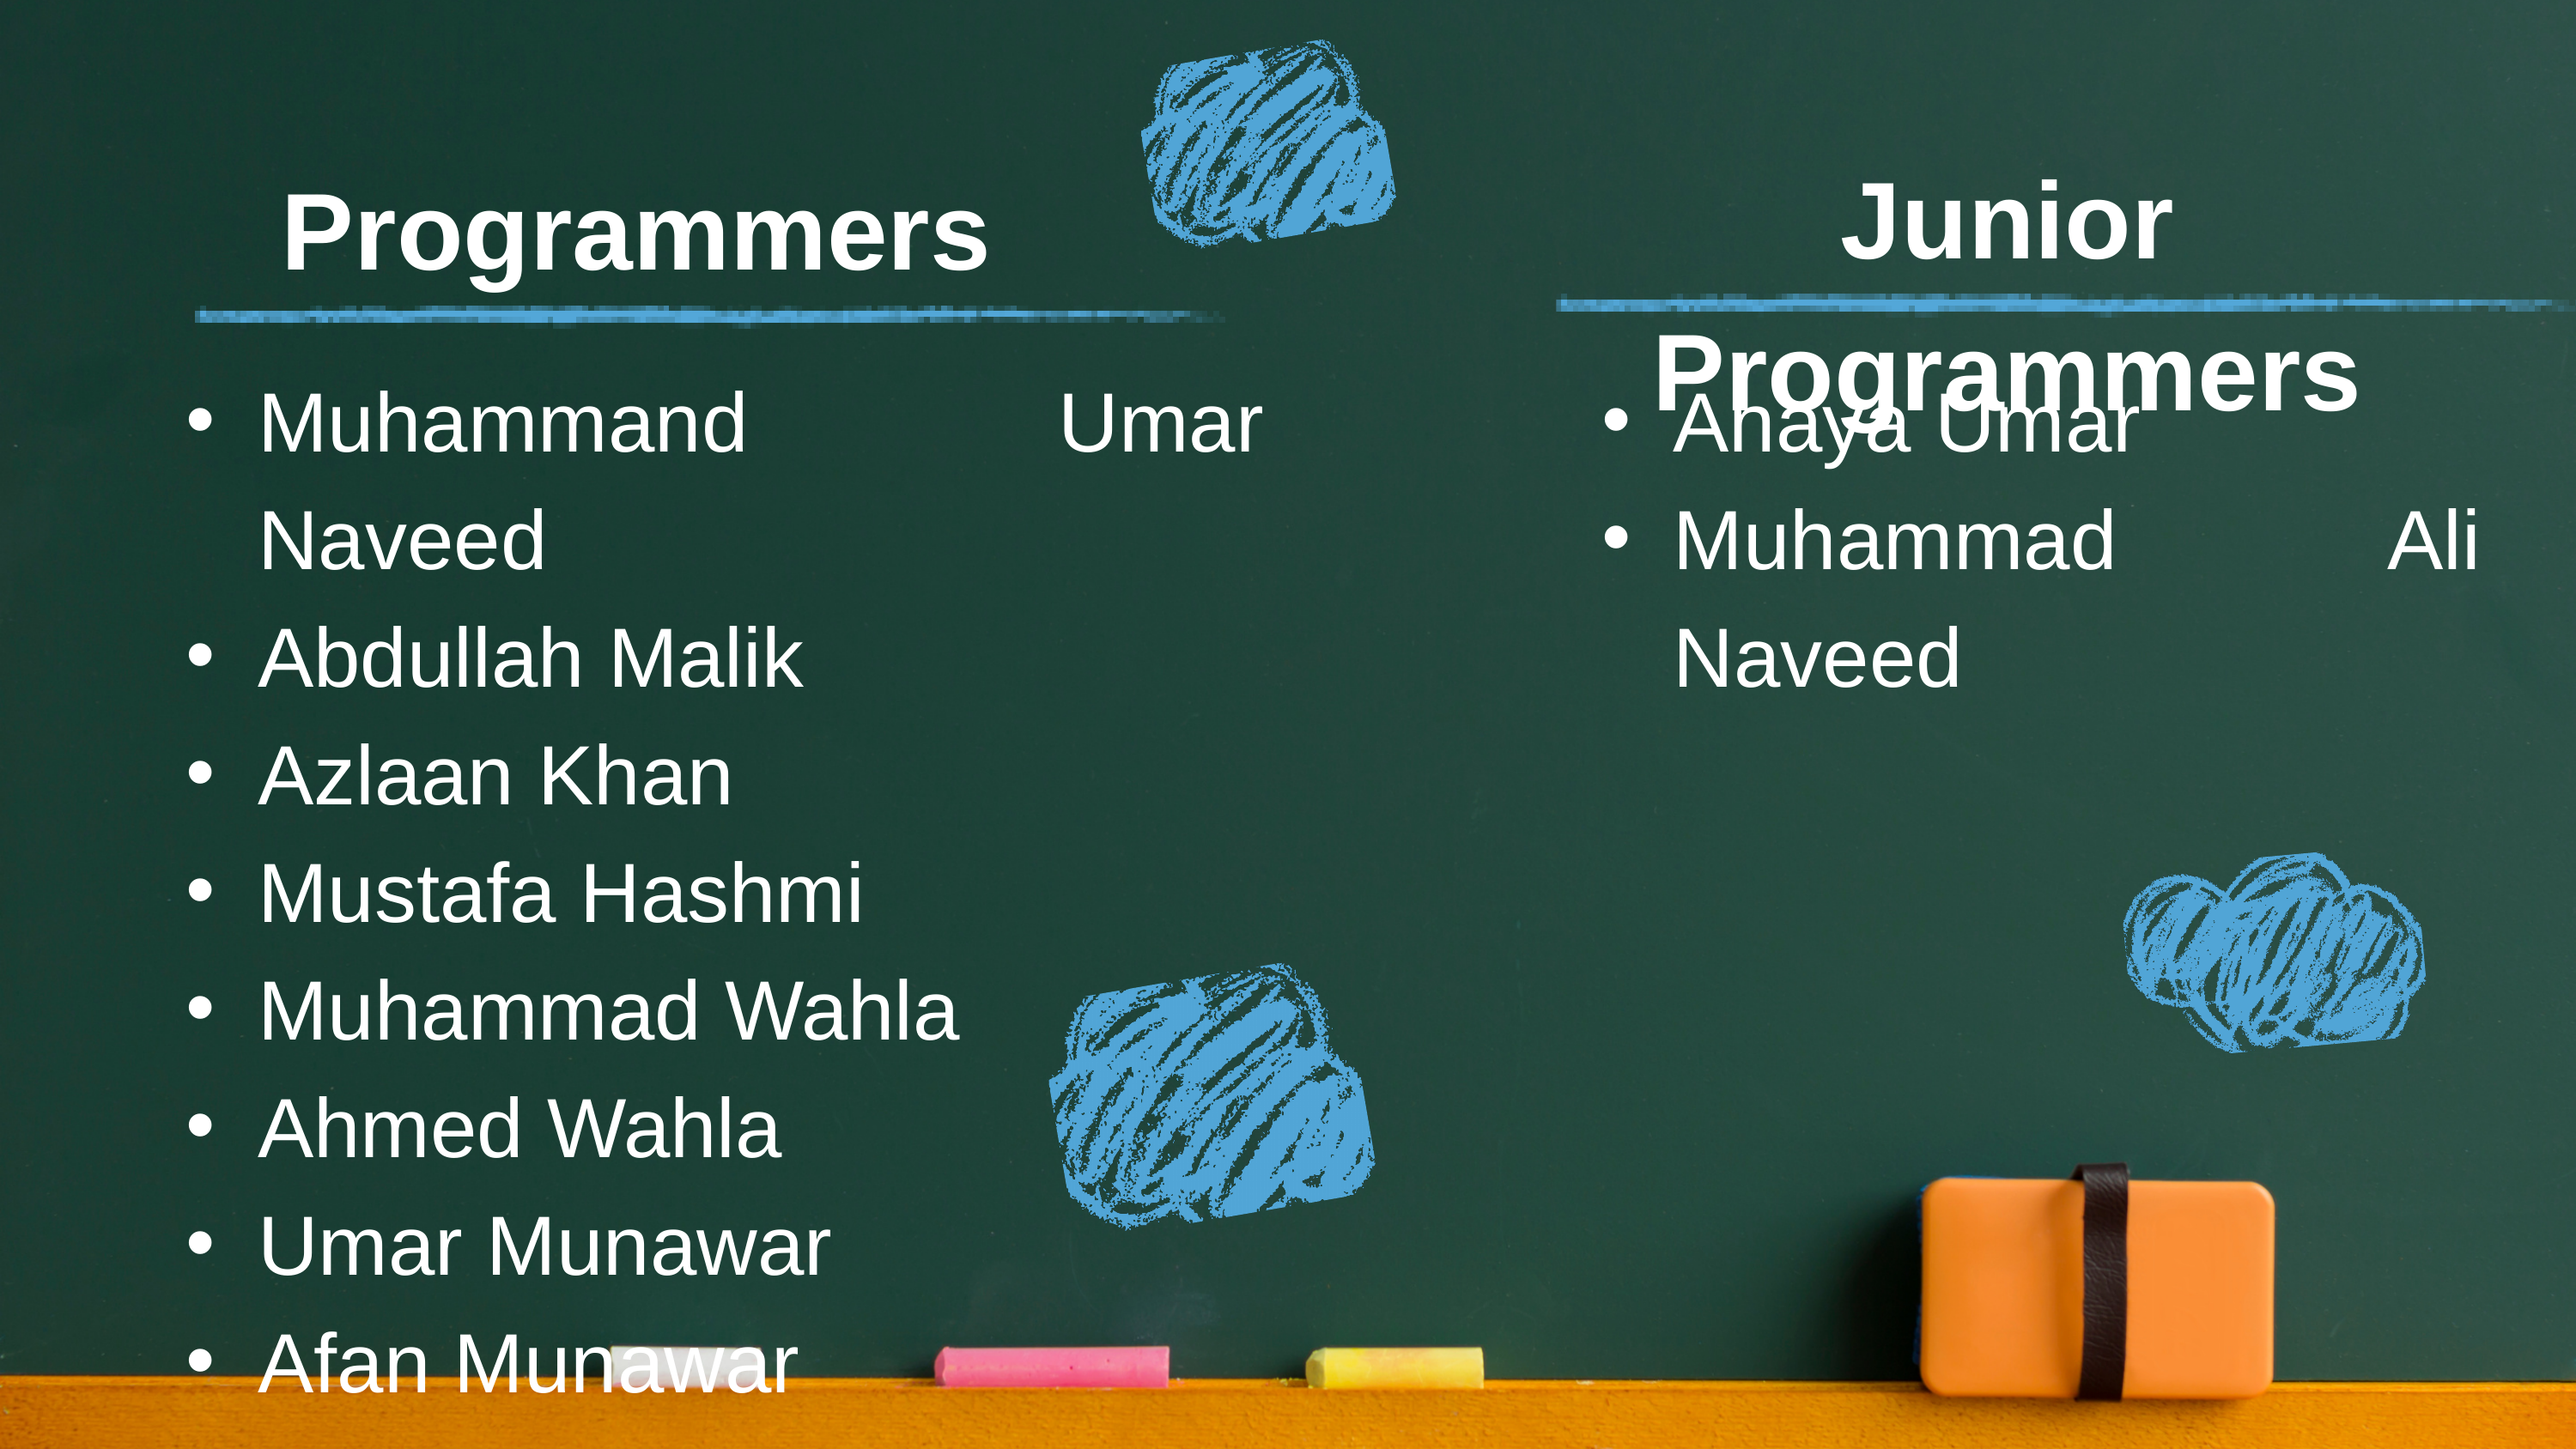

Junior Programmers
Programmers

Muhammand Umar Naveed
Abdullah Malik
Azlaan Khan
Mustafa Hashmi
Muhammad Wahla
Ahmed Wahla
Umar Munawar
Afan Munawar
Anaya Umar
Muhammad Ali Naveed